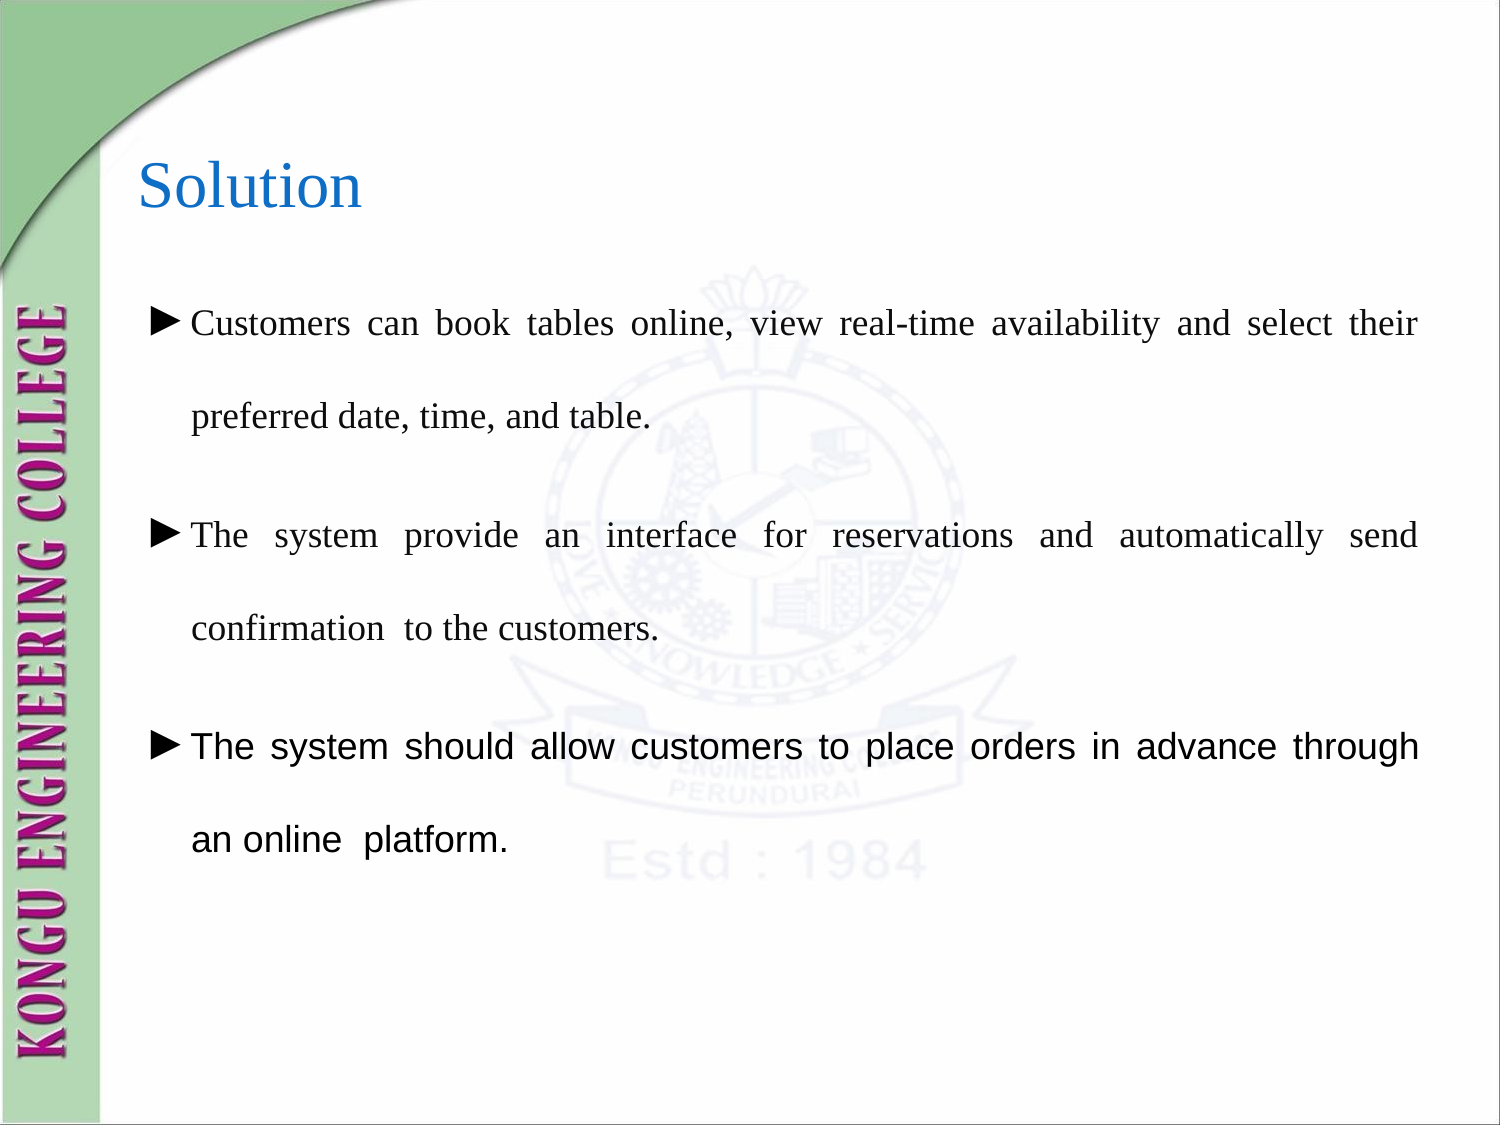

Solution

►Customers can book tables online, view real-time availability and select their preferred date, time, and table.
►The system provide an interface for reservations and automatically send confirmation  to the customers.
►The system should allow customers to place orders in advance through an online  platform.